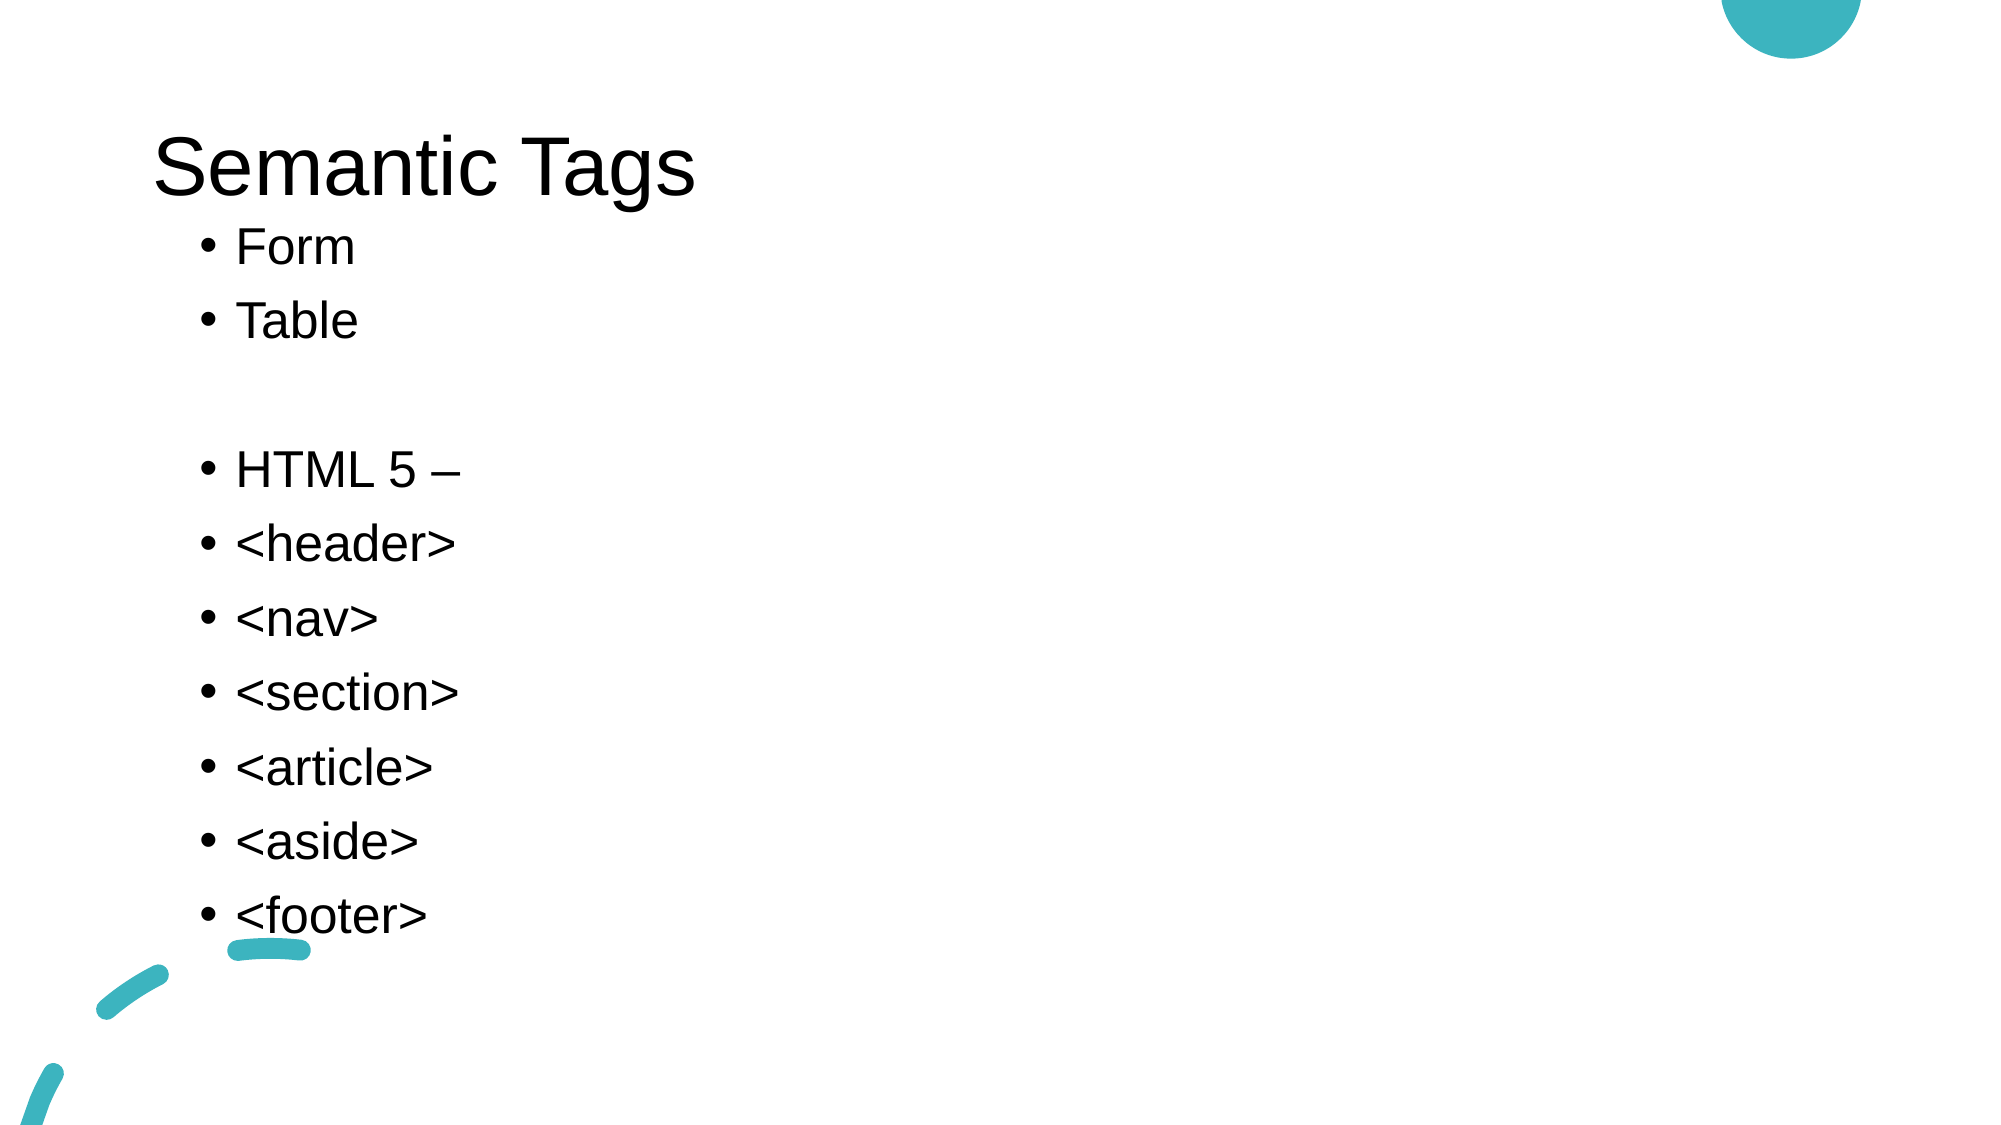

# Semantic Tags
Form
Table

HTML 5 –
<header>
<nav>
<section>
<article>
<aside>
<footer>